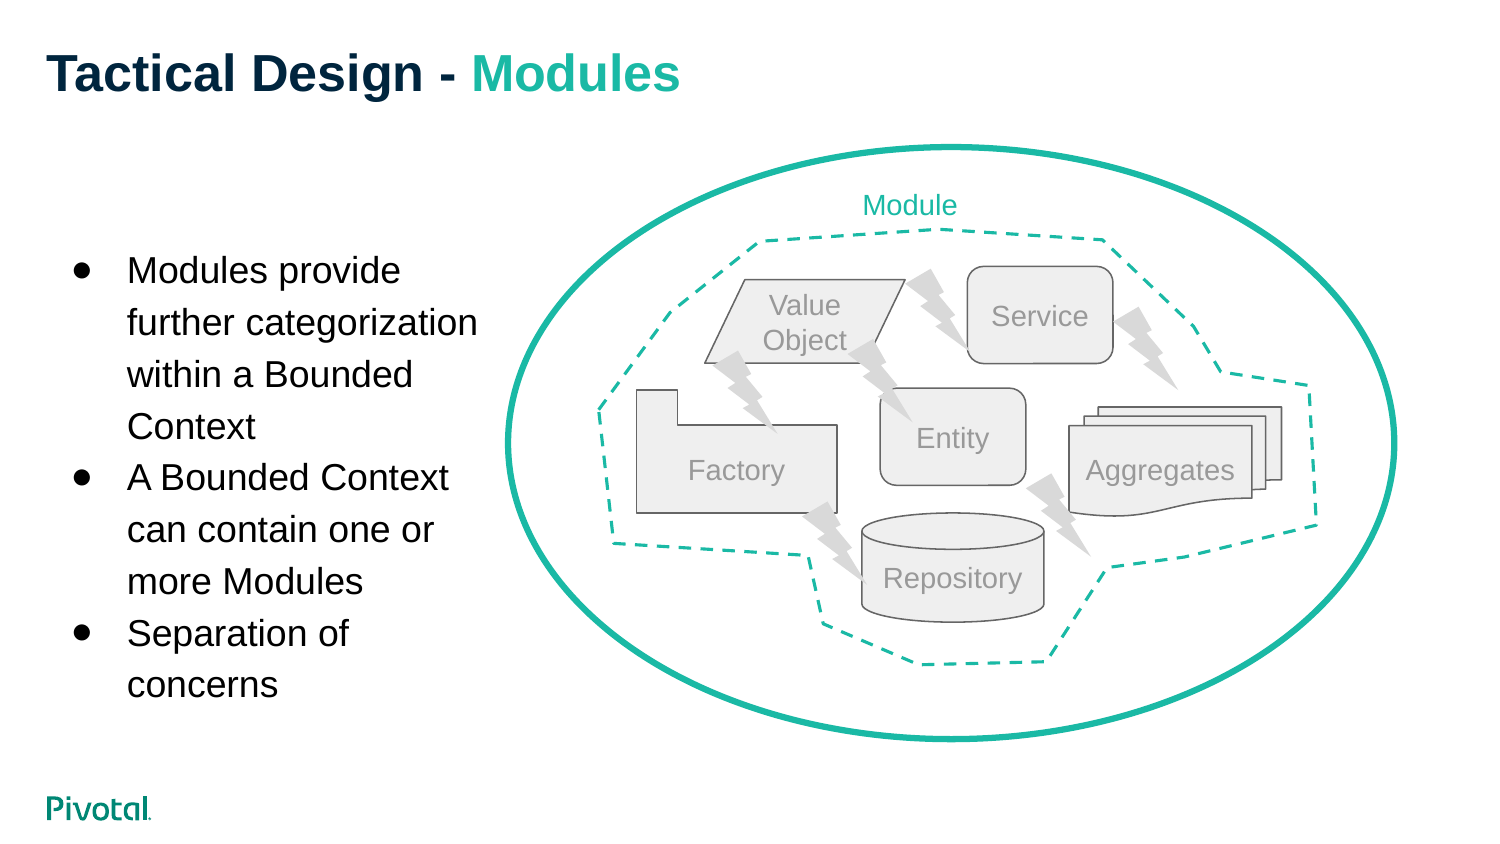

# Tactical Design - Modules

Module
Modules provide further categorization within a Bounded Context
A Bounded Context can contain one or more Modules
Separation of concerns

Service

Value Object

Entity
Factory
Aggregates

Repository